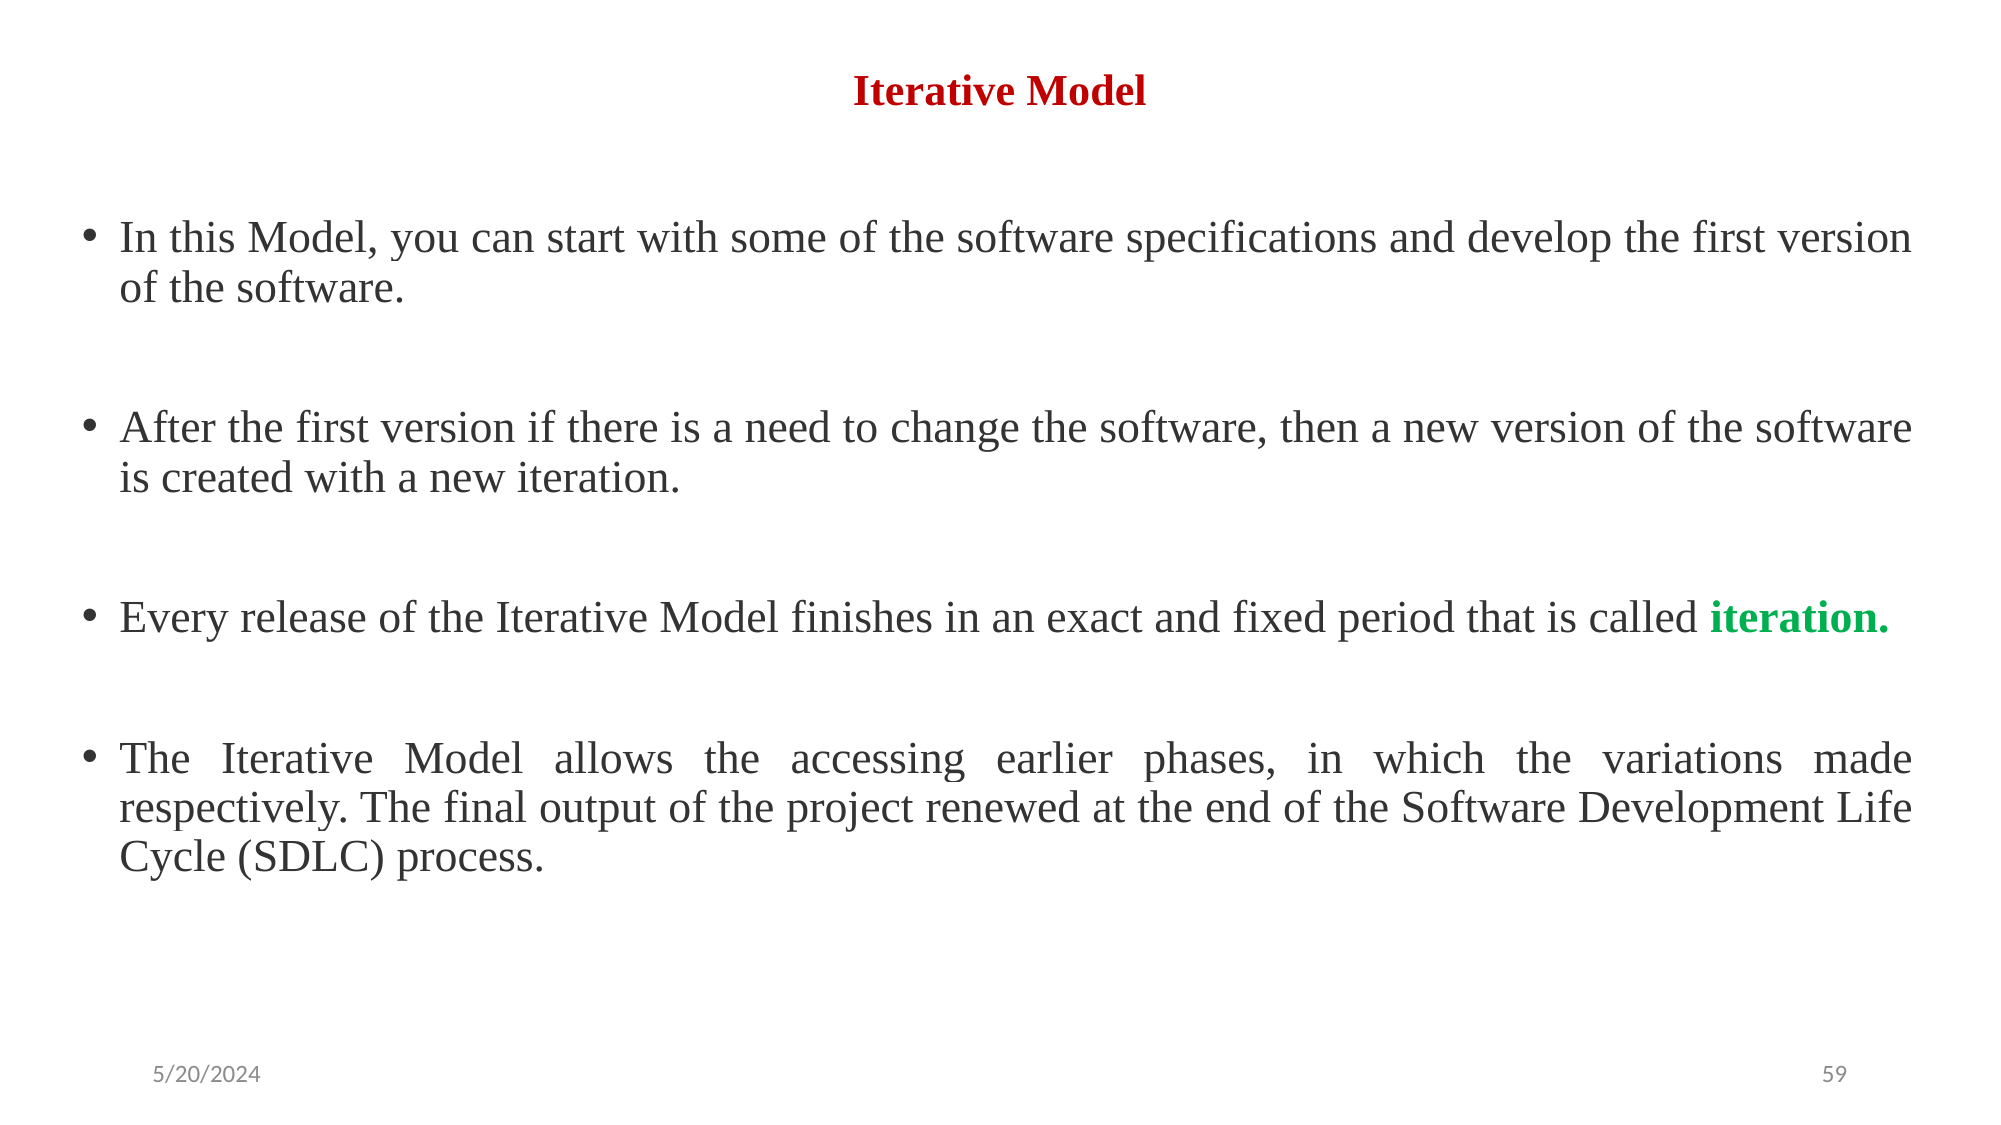

# Iterative Model
In this Model, you can start with some of the software specifications and develop the first version of the software.

After the first version if there is a need to change the software, then a new version of the software is created with a new iteration.

Every release of the Iterative Model finishes in an exact and fixed period that is called iteration.

The Iterative Model allows the accessing earlier phases, in which the variations made respectively. The final output of the project renewed at the end of the Software Development Life Cycle (SDLC) process.

5/20/2024
59